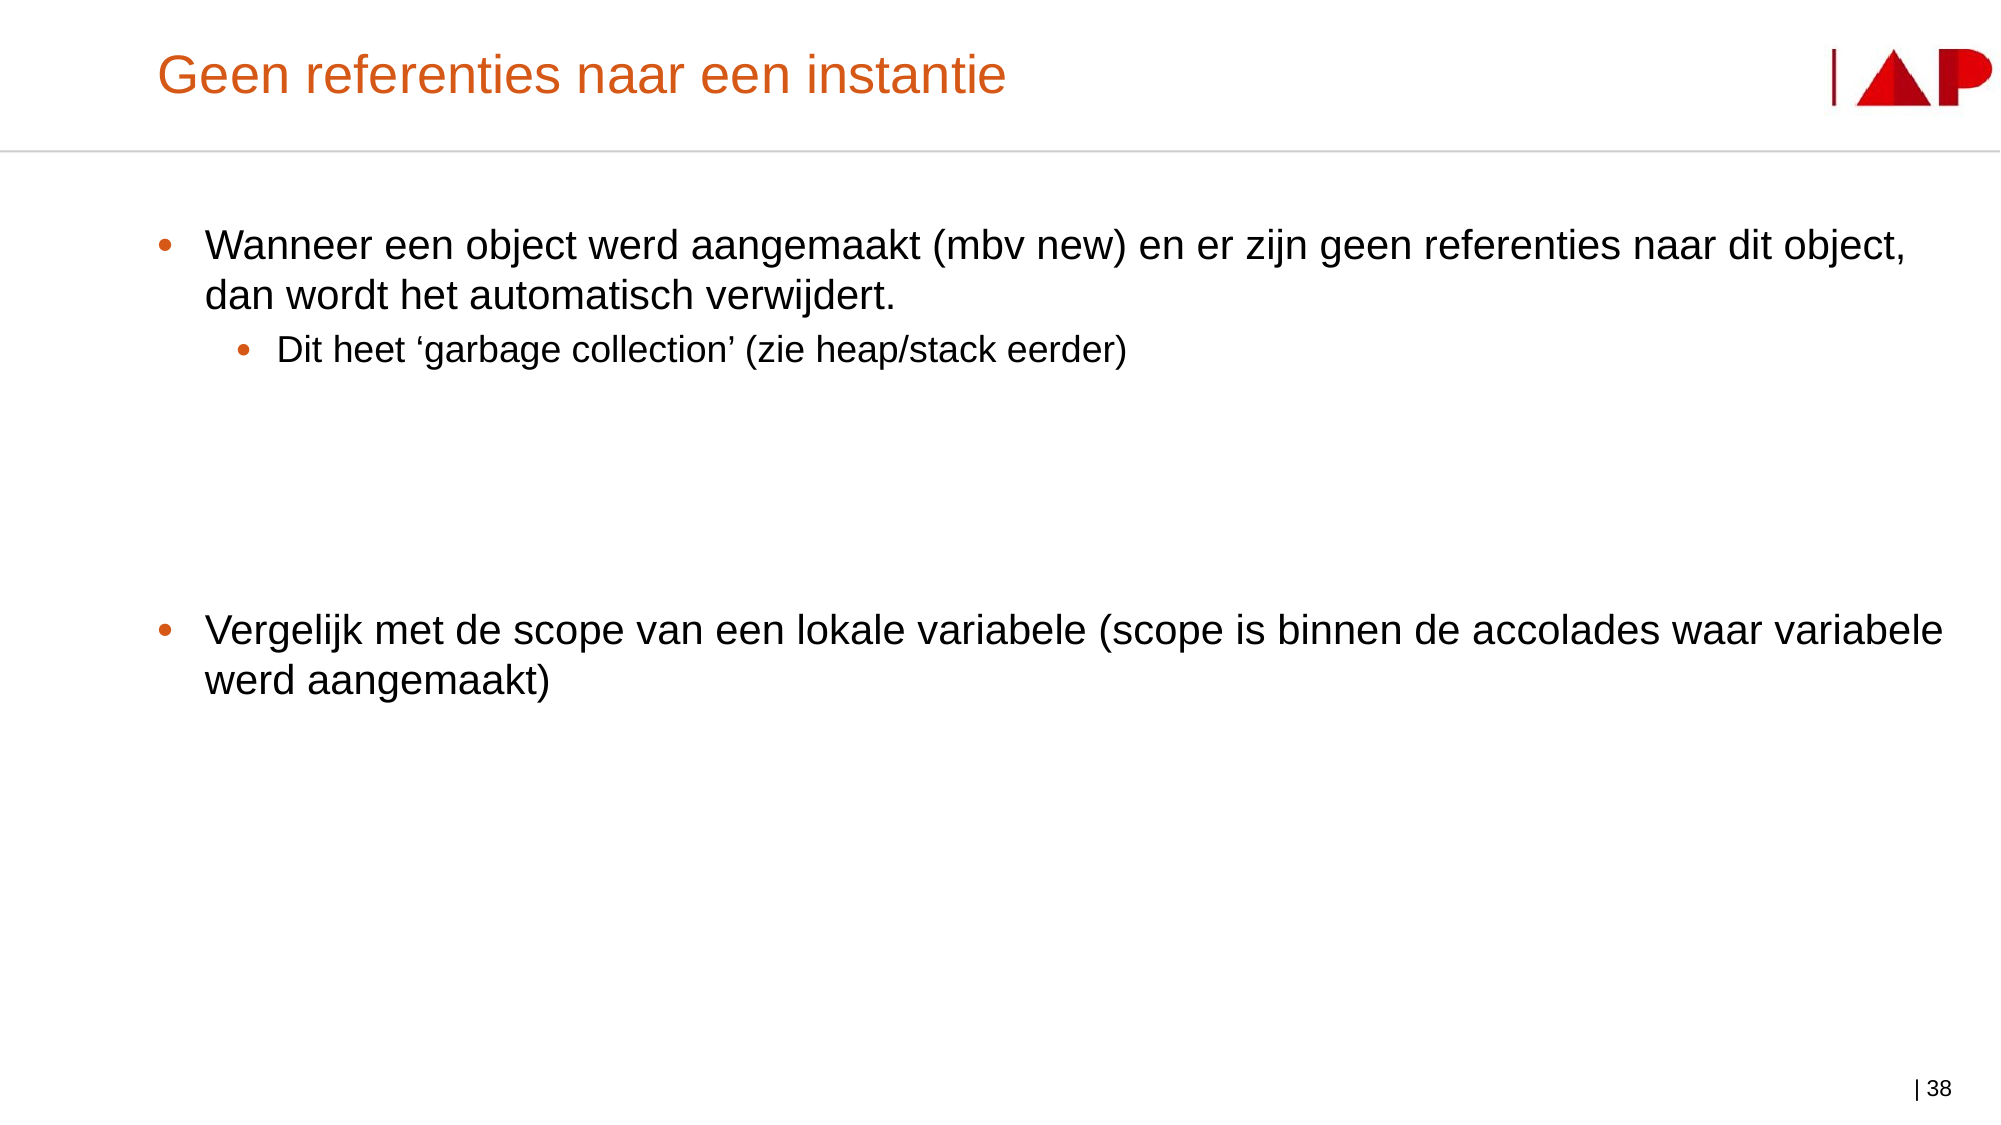

# Geen referenties naar een instantie
Wanneer een object werd aangemaakt (mbv new) en er zijn geen referenties naar dit object, dan wordt het automatisch verwijdert.
Dit heet ‘garbage collection’ (zie heap/stack eerder)

Vergelijk met de scope van een lokale variabele (scope is binnen de accolades waar variabele werd aangemaakt)
| 38